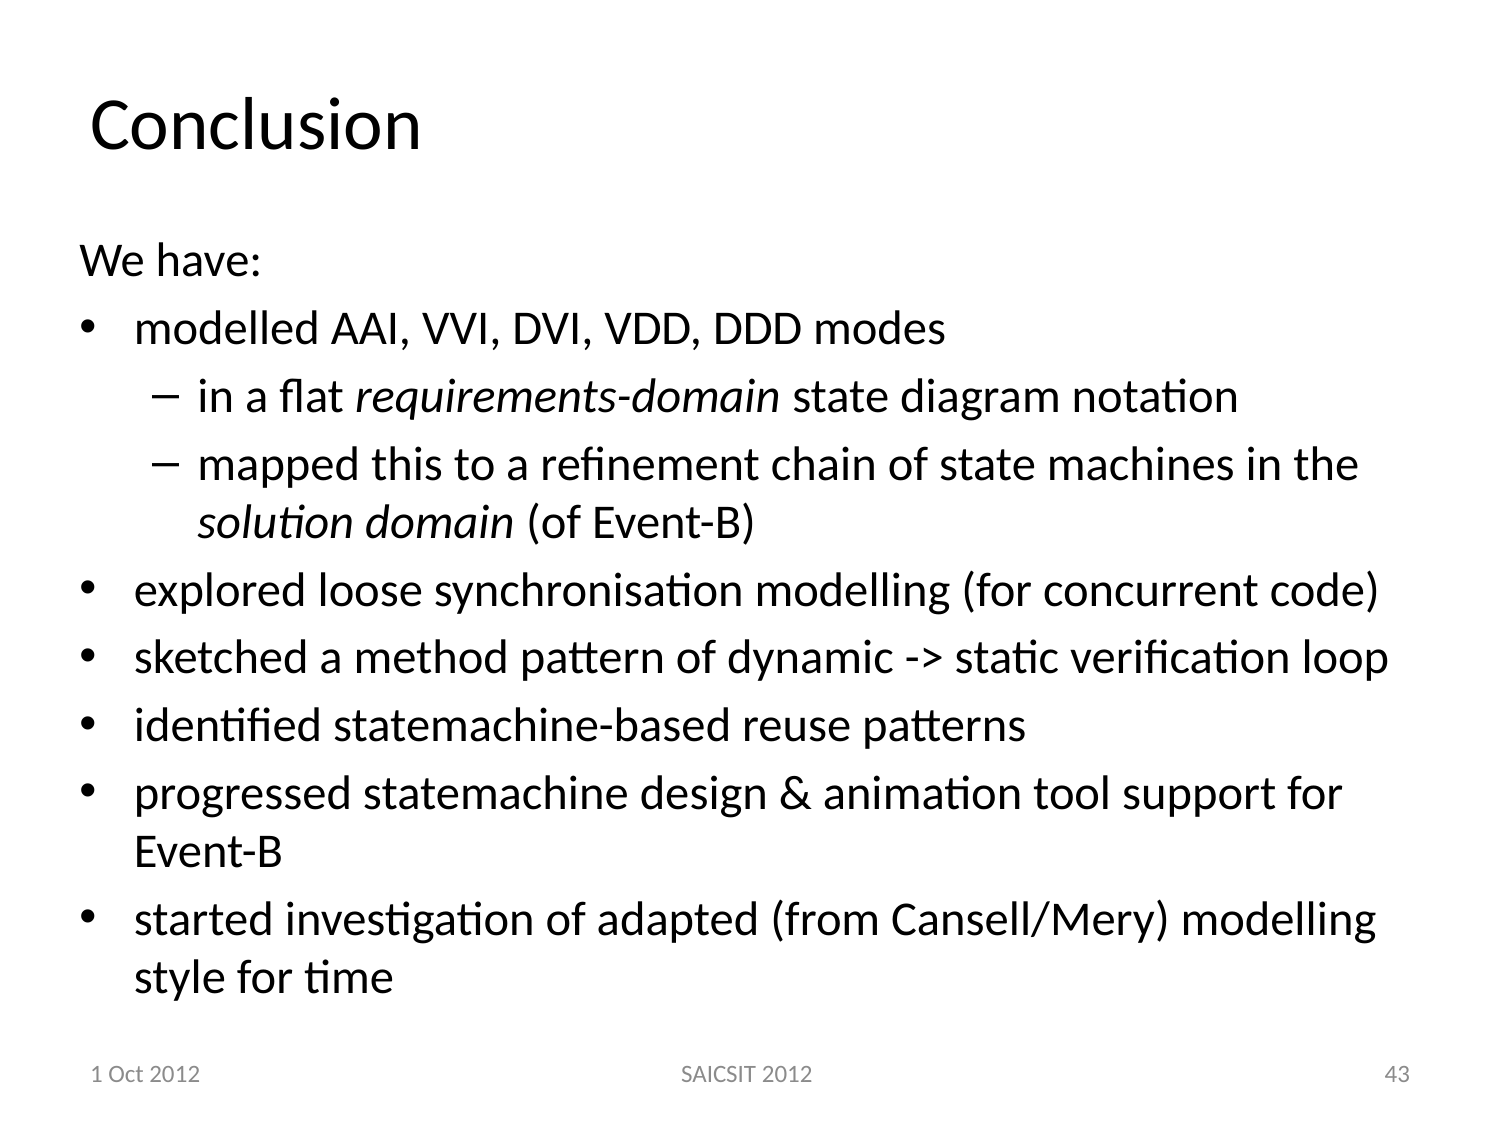

# Conclusion
We have:
modelled AAI, VVI, DVI, VDD, DDD modes
in a flat requirements-domain state diagram notation
mapped this to a refinement chain of state machines in the solution domain (of Event-B)
explored loose synchronisation modelling (for concurrent code)
sketched a method pattern of dynamic -> static verification loop
identified statemachine-based reuse patterns
progressed statemachine design & animation tool support for Event-B
started investigation of adapted (from Cansell/Mery) modelling style for time
1 Oct 2012
SAICSIT 2012
43